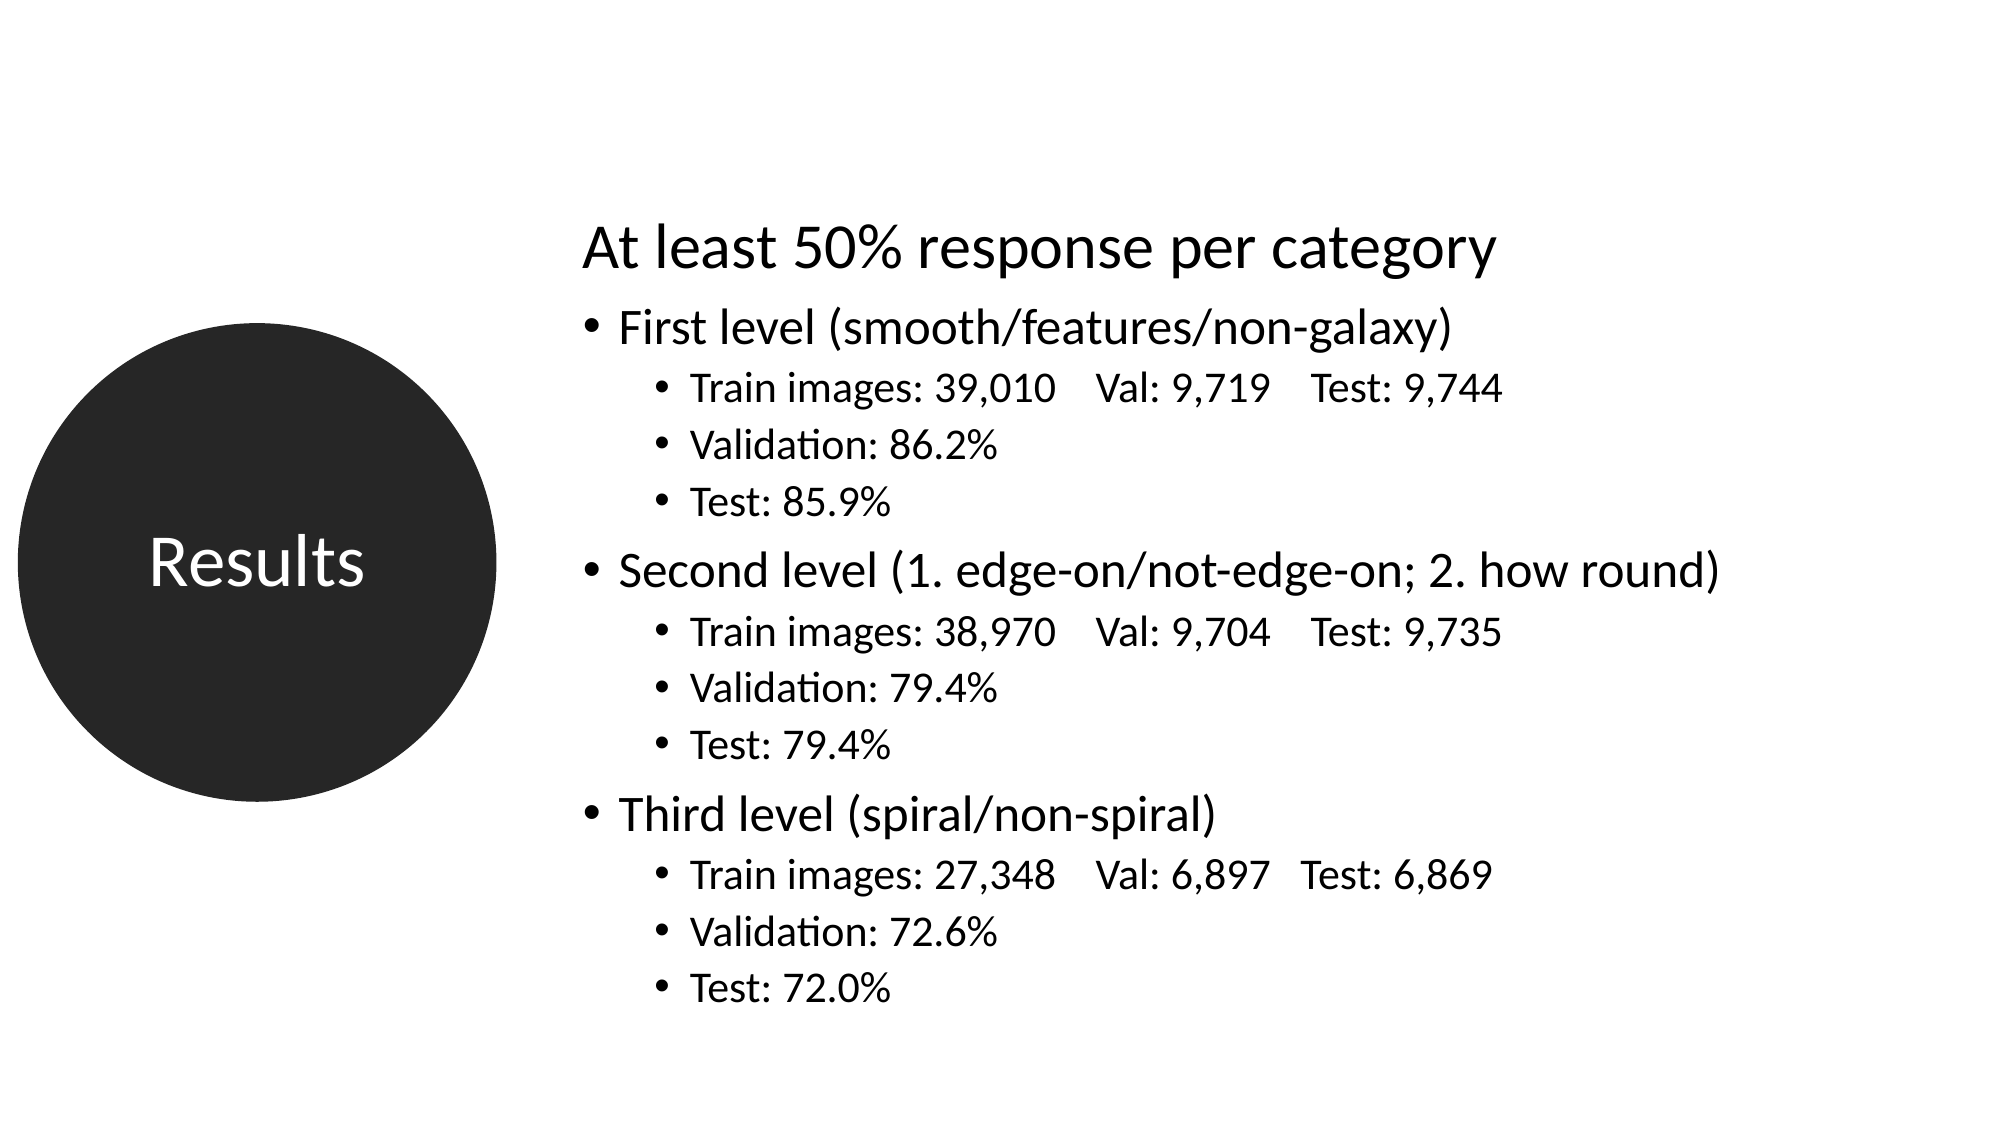

At least 50% response per category
First level (smooth/features/non-galaxy)
Train images: 39,010    Val: 9,719    Test: 9,744
Validation: 86.2%
Test: 85.9%
Second level (1. edge-on/not-edge-on; 2. how round)
Train images: 38,970    Val: 9,704    Test: 9,735
Validation: 79.4%
Test: 79.4%
Third level (spiral/non-spiral)
Train images: 27,348    Val: 6,897   Test: 6,869
Validation: 72.6%
Test: 72.0%

Results